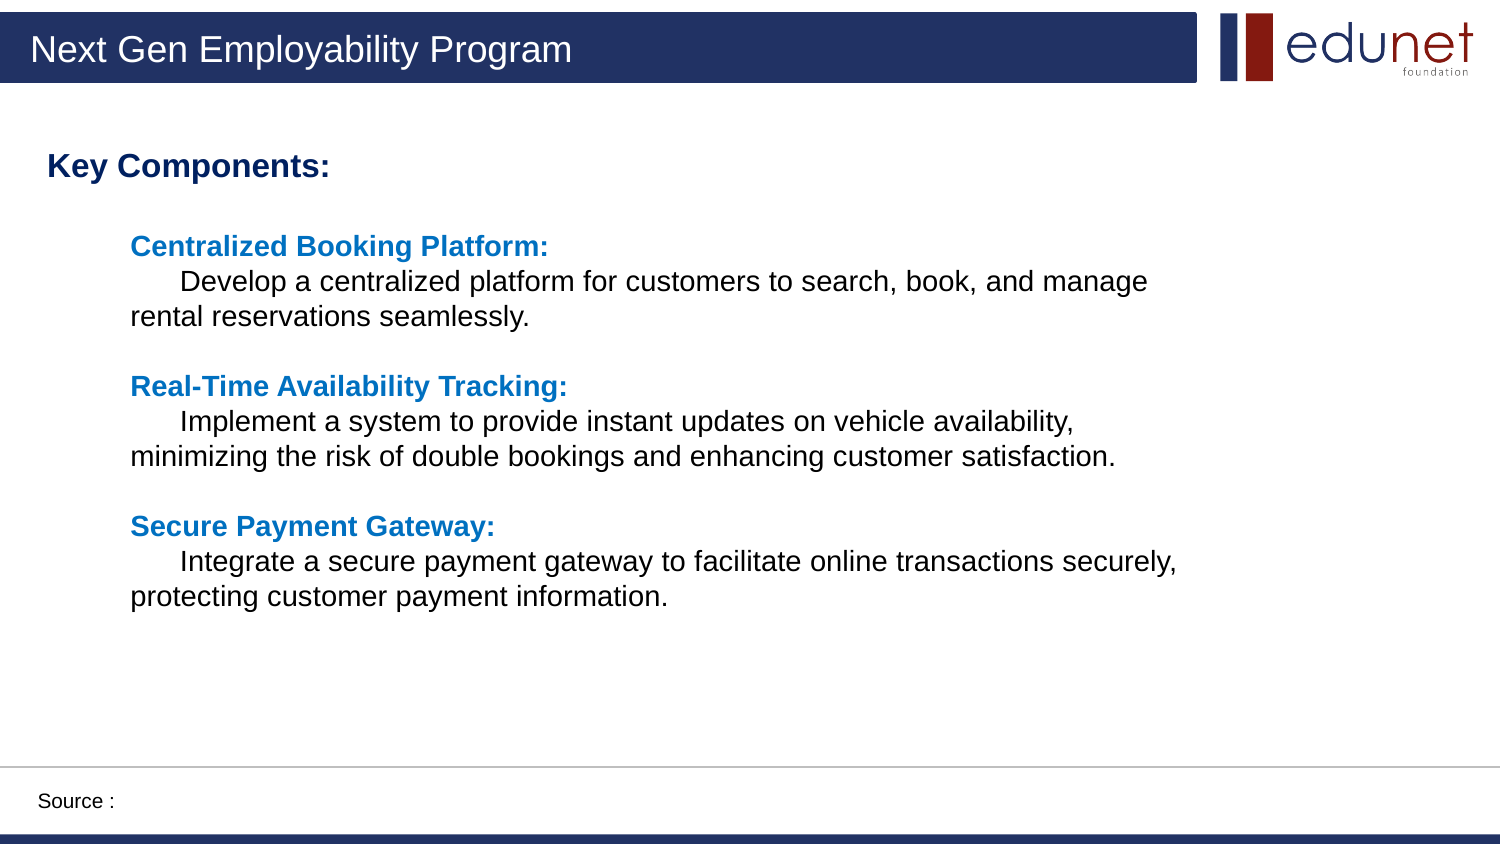

Key Components:
Centralized Booking Platform:
      Develop a centralized platform for customers to search, book, and manage rental reservations seamlessly.

Real-Time Availability Tracking:
      Implement a system to provide instant updates on vehicle availability, minimizing the risk of double bookings and enhancing customer satisfaction.

Secure Payment Gateway:
      Integrate a secure payment gateway to facilitate online transactions securely, protecting customer payment information.
Source :